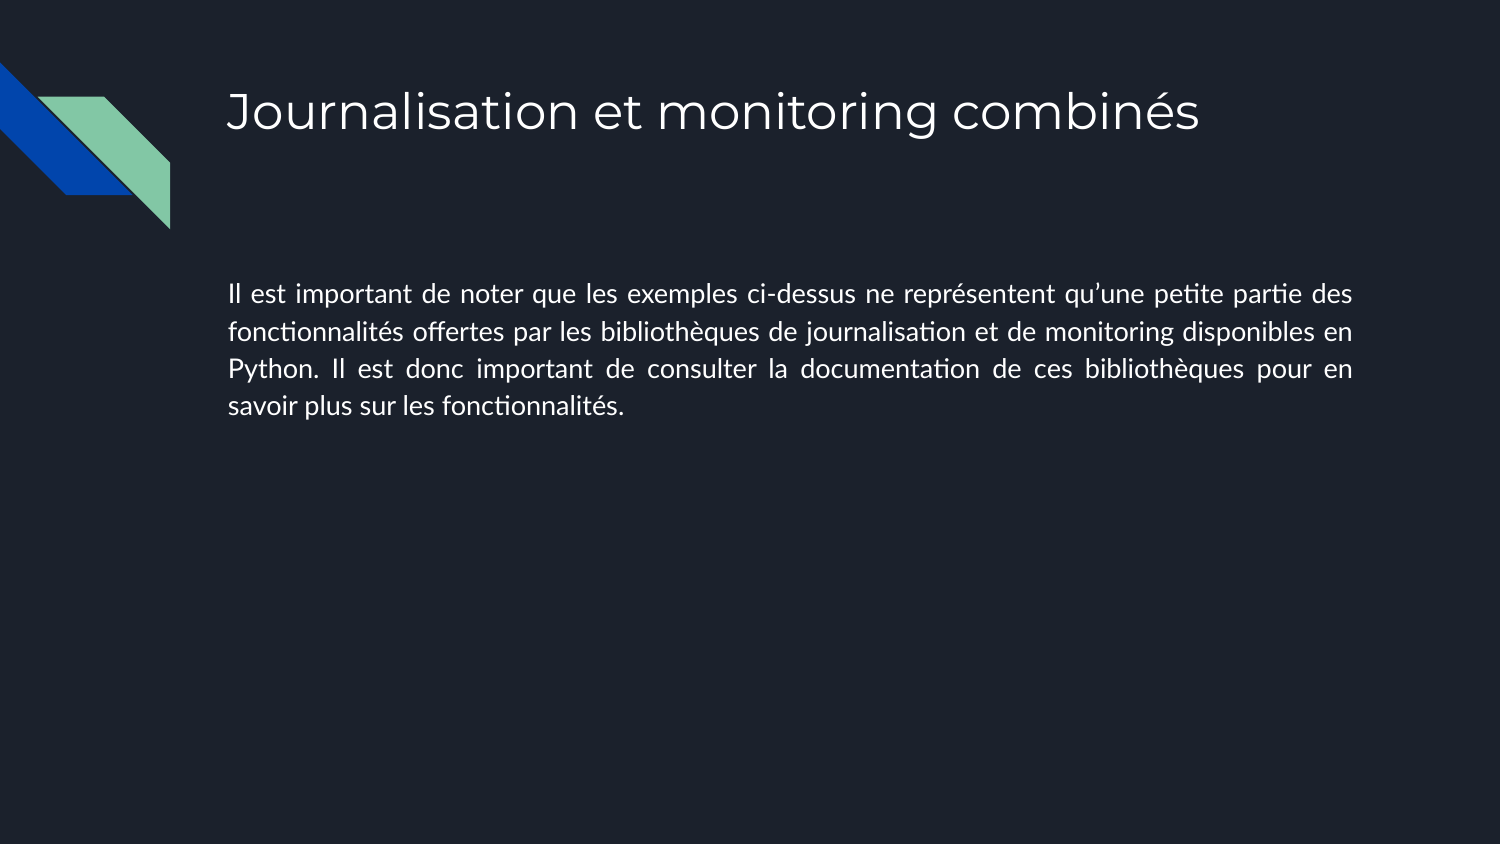

# Journalisation et monitoring combinés
Il est important de noter que les exemples ci-dessus ne représentent qu’une petite partie des fonctionnalités offertes par les bibliothèques de journalisation et de monitoring disponibles en Python. Il est donc important de consulter la documentation de ces bibliothèques pour en savoir plus sur les fonctionnalités.